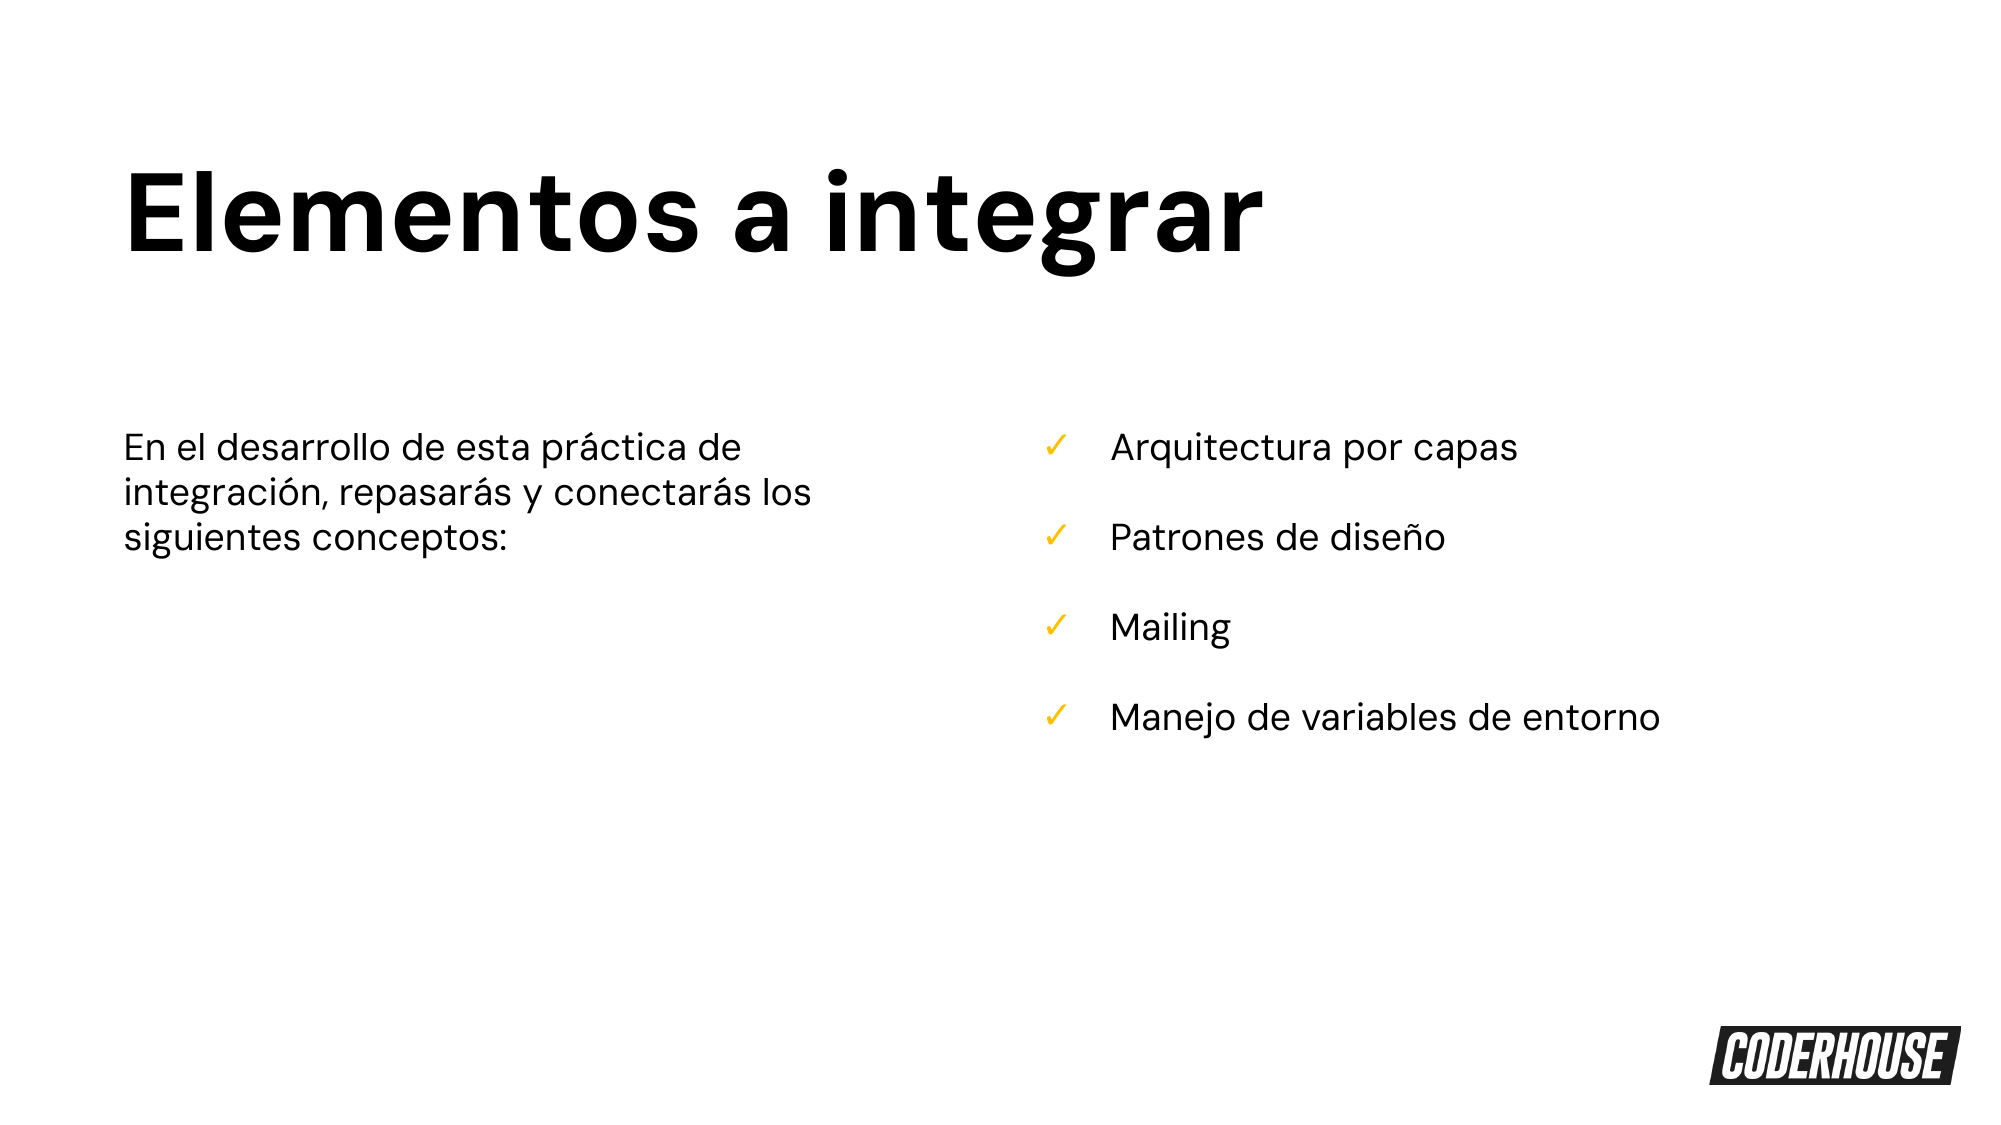

Elementos a integrar
En el desarrollo de esta práctica de integración, repasarás y conectarás los siguientes conceptos:

Arquitectura por capas

Patrones de diseño

Mailing

Manejo de variables de entorno